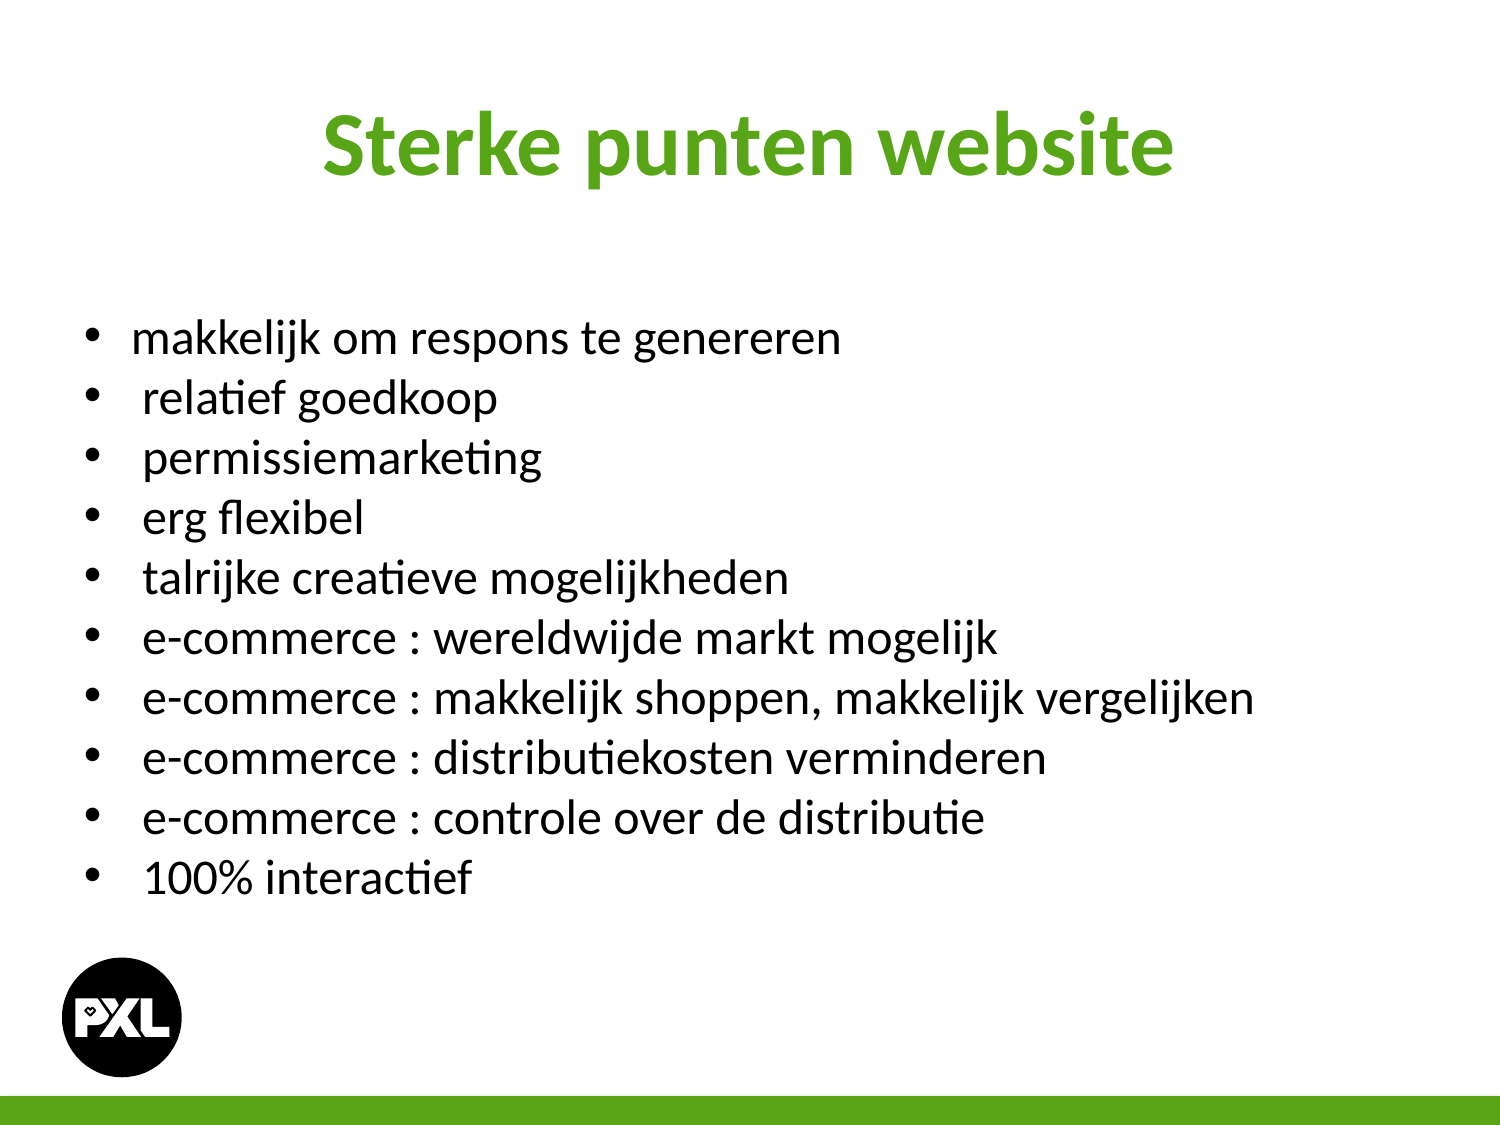

# Sterke punten website
makkelijk om respons te genereren
 relatief goedkoop
 permissiemarketing
 erg flexibel
 talrijke creatieve mogelijkheden
 e-commerce : wereldwijde markt mogelijk
 e-commerce : makkelijk shoppen, makkelijk vergelijken
 e-commerce : distributiekosten verminderen
 e-commerce : controle over de distributie
 100% interactief